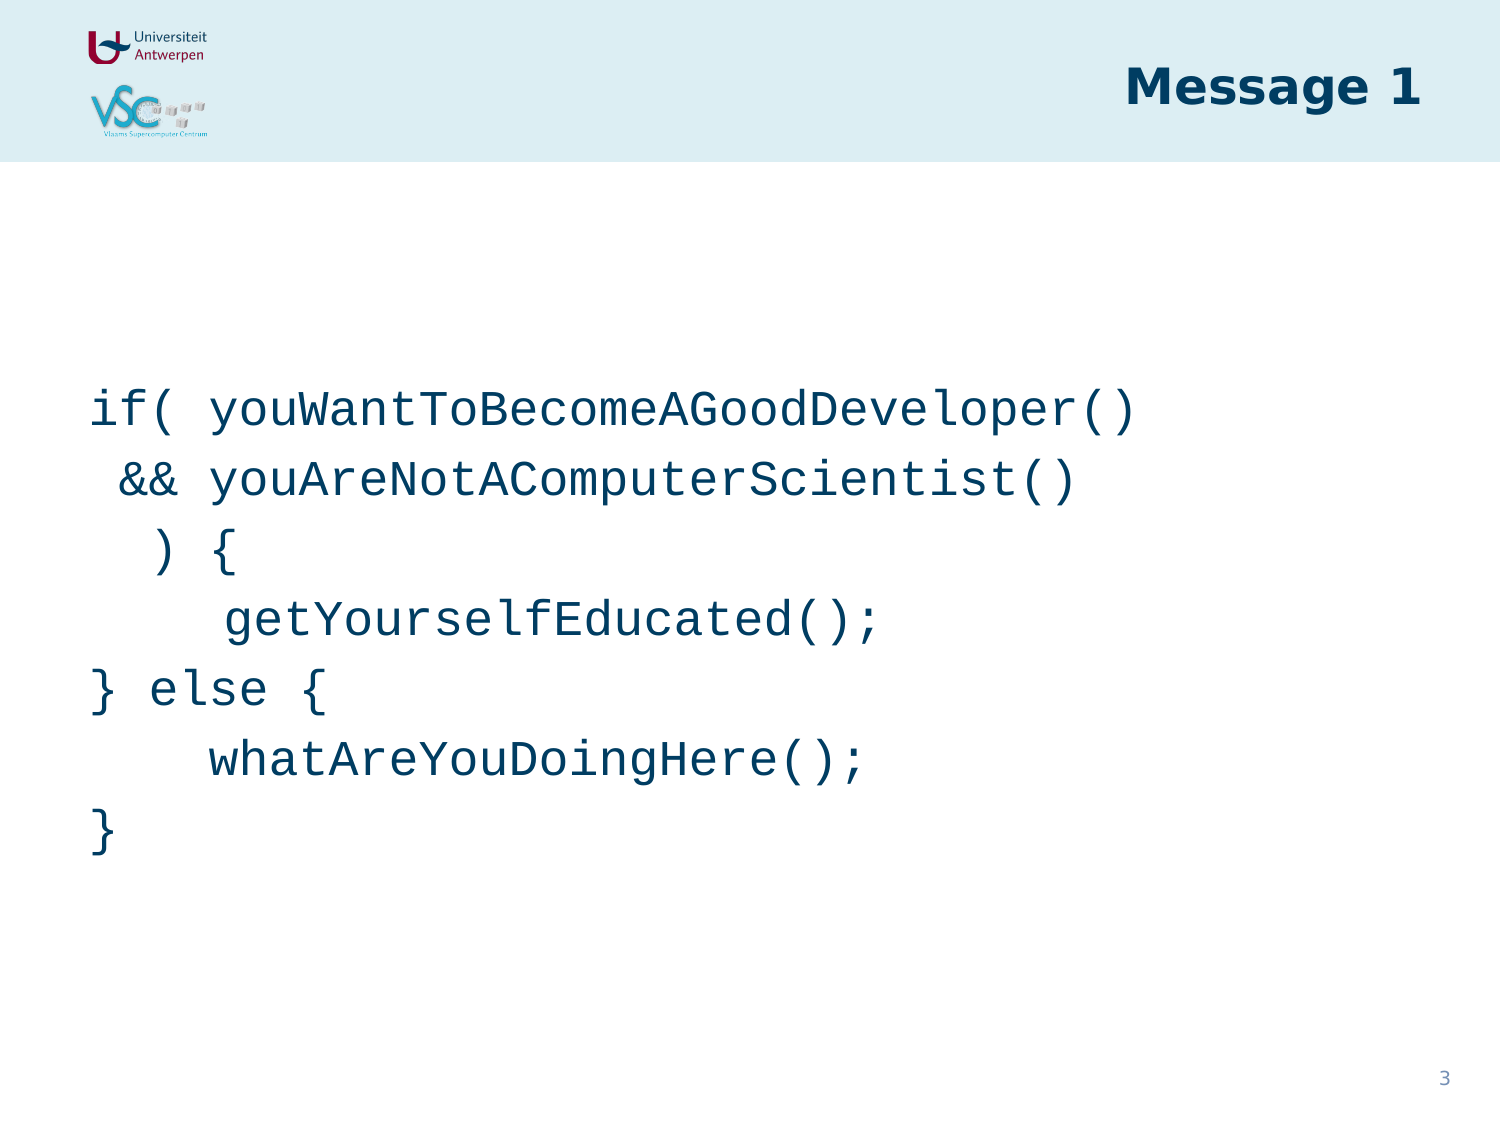

# Message 1
if( youWantToBecomeAGoodDeveloper()
 && youAreNotAComputerScientist()
  ) {
   getYourselfEducated();
} else {
    whatAreYouDoingHere();
}